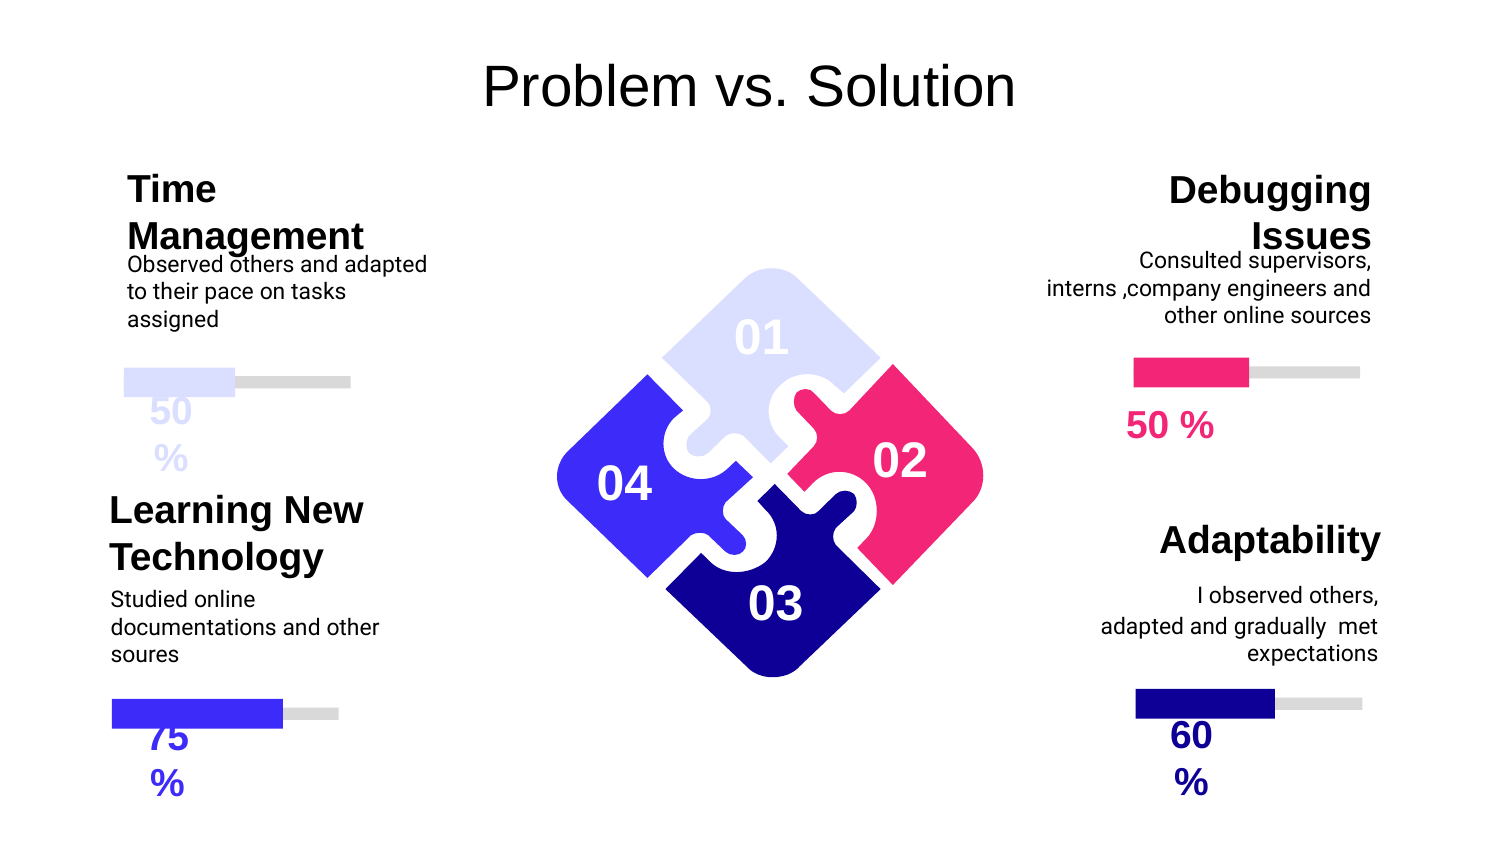

# Problem vs. Solution
Time Management
Observed others and adapted to their pace on tasks assigned
50 %
Debugging Issues
Consulted supervisors, interns ,company engineers and other online sources
50 %

01

02
04
Learning New Technology
Studied online documentations and other soures
75 %
Adaptability
03
 I observed others, adapted and gradually  met expectations

60 %